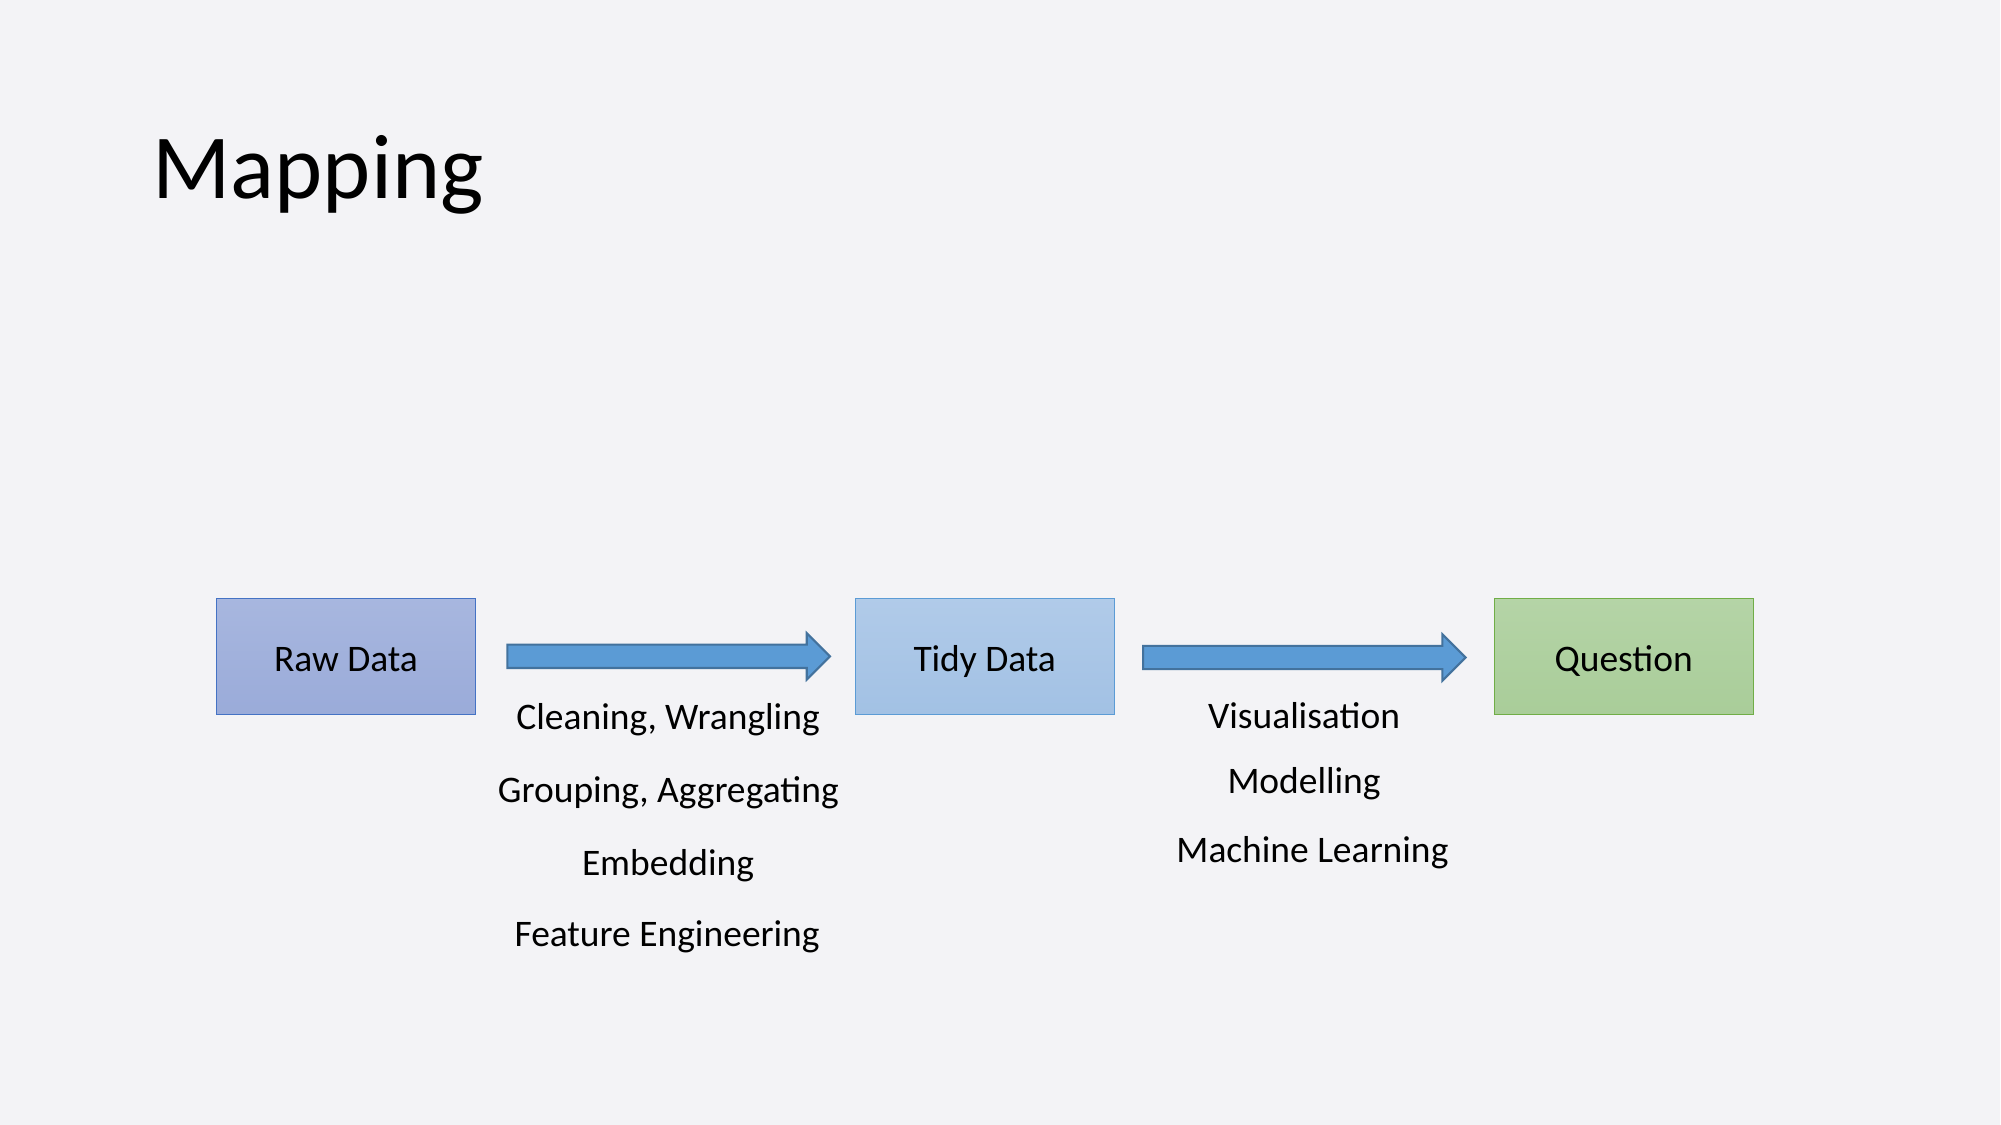

# Mapping
Raw Data
Tidy Data
Question

Visualisation
Cleaning, Wrangling
Modelling
Grouping, Aggregating
Machine Learning
Embedding
Feature Engineering